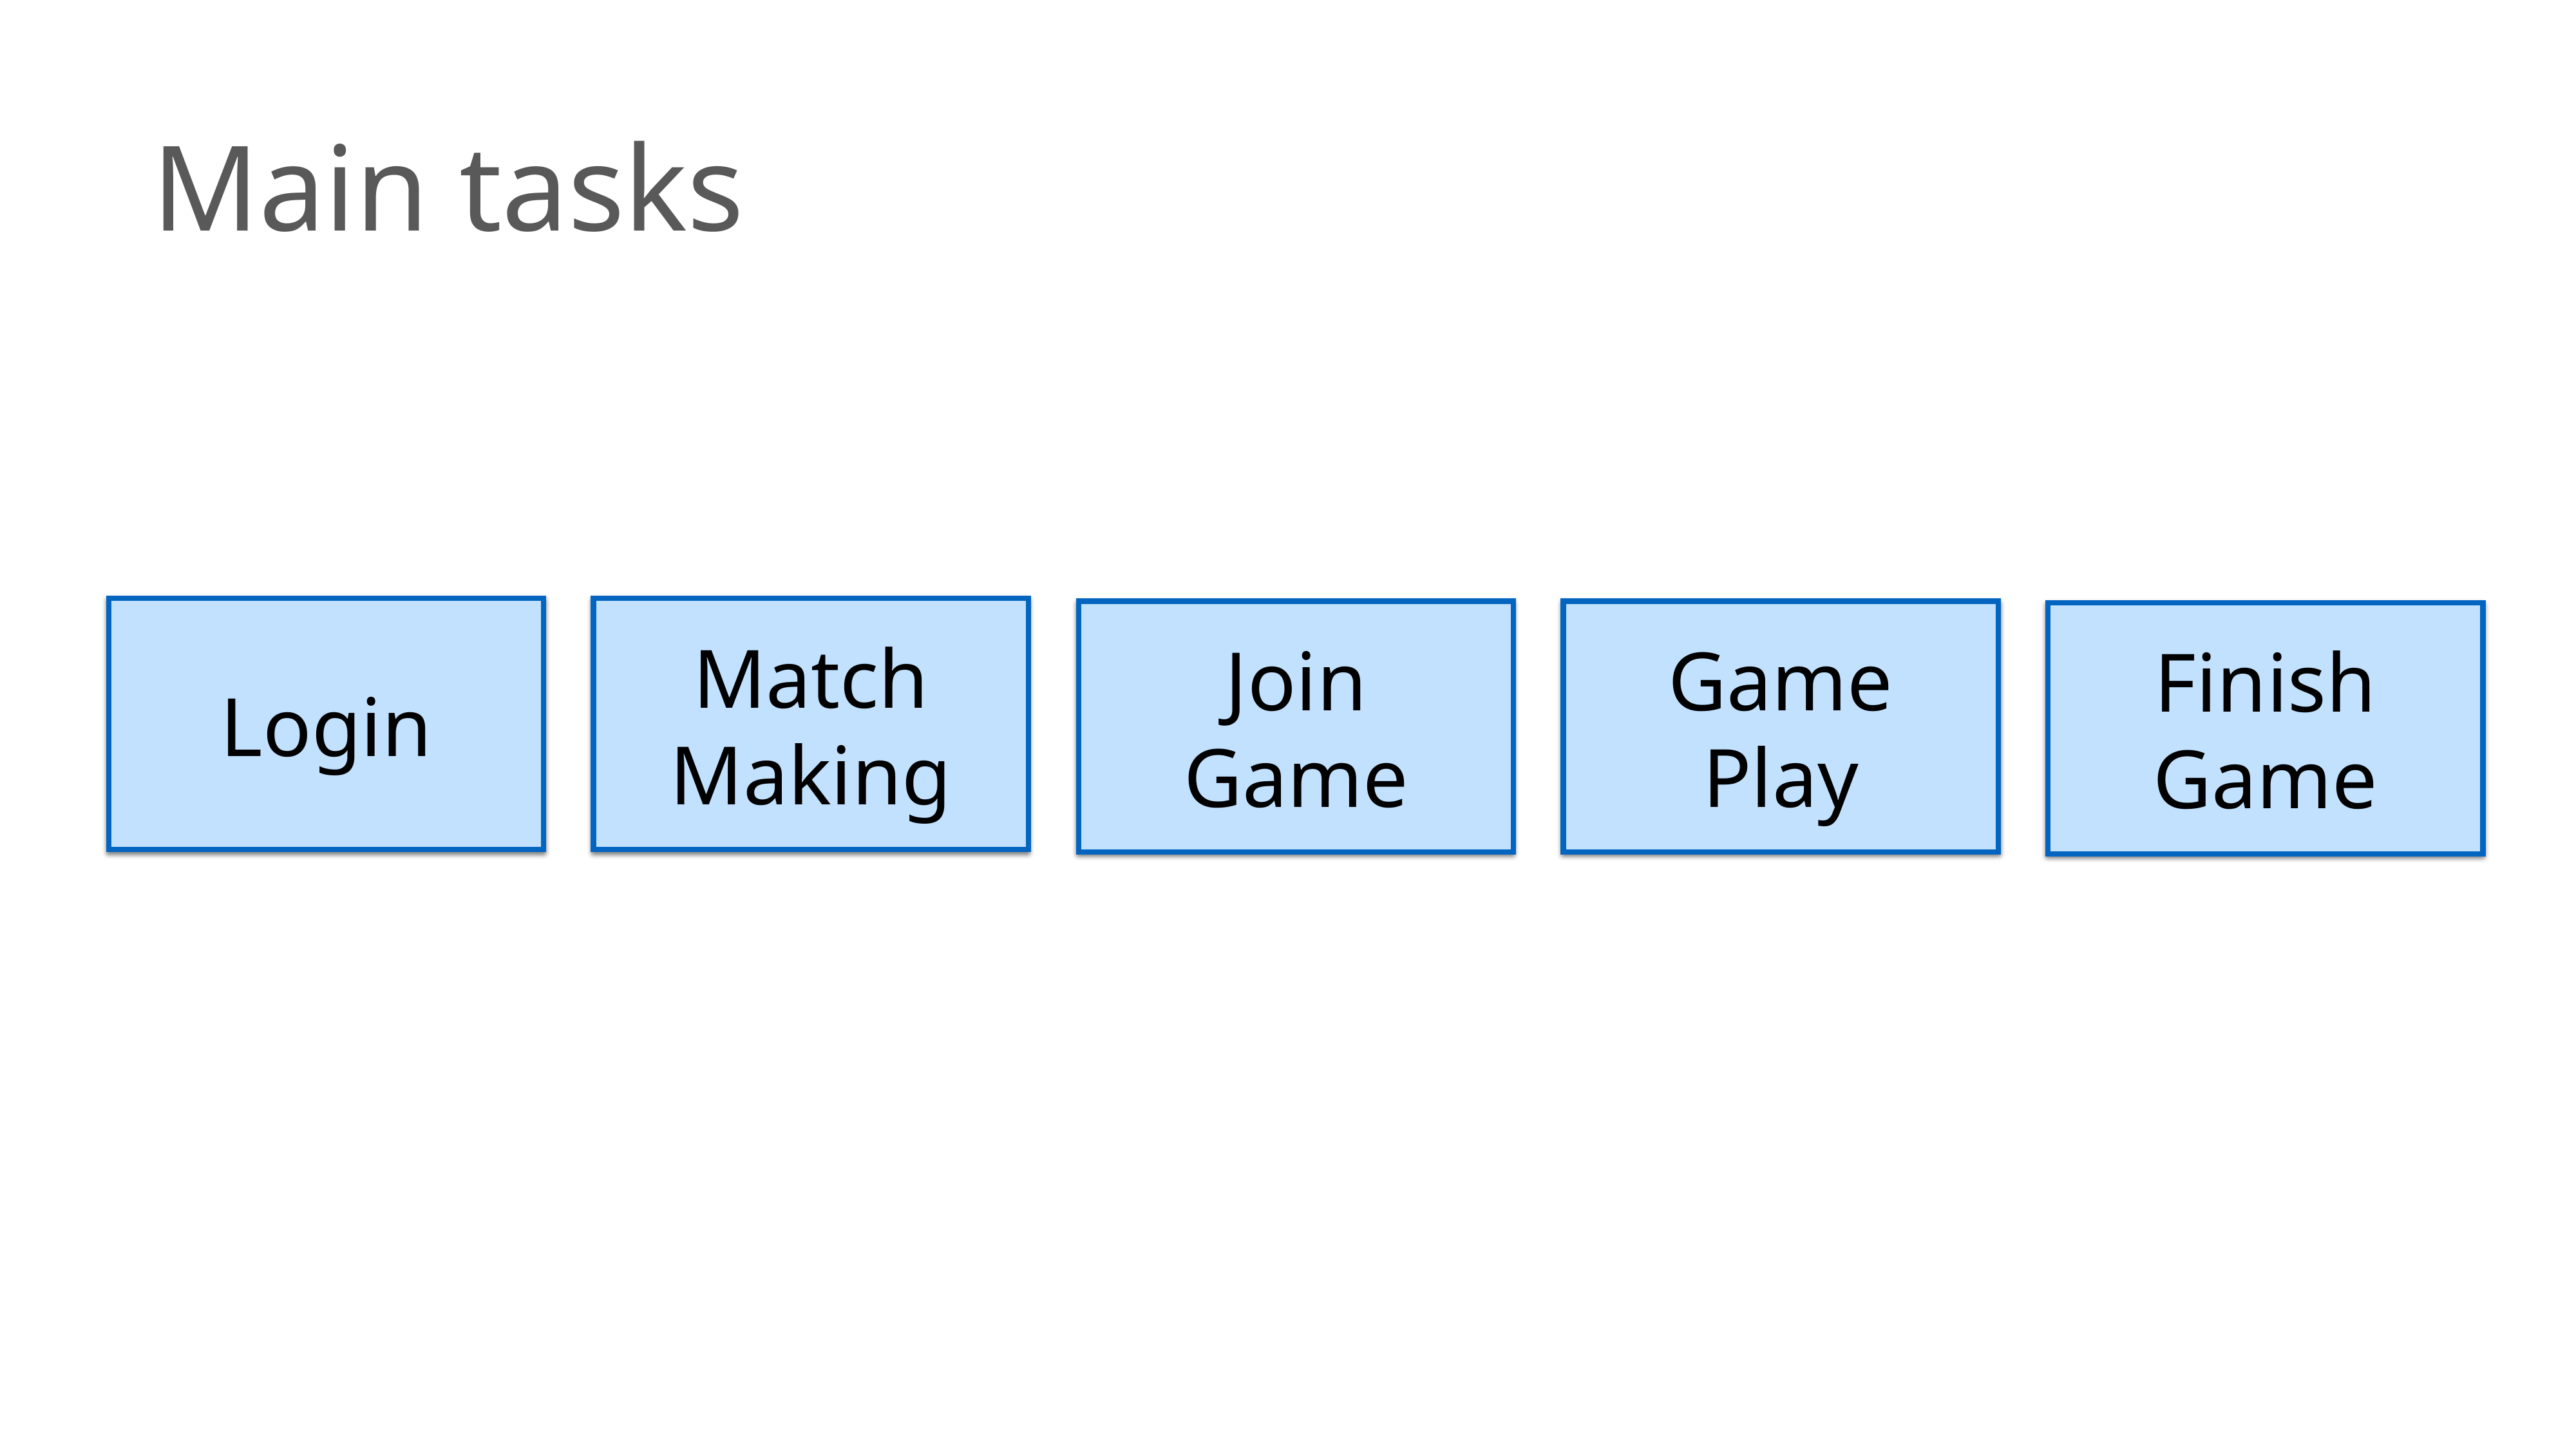

Main tasks
Login
Match
Making
Game
Play
Join
Game
Finish
Game